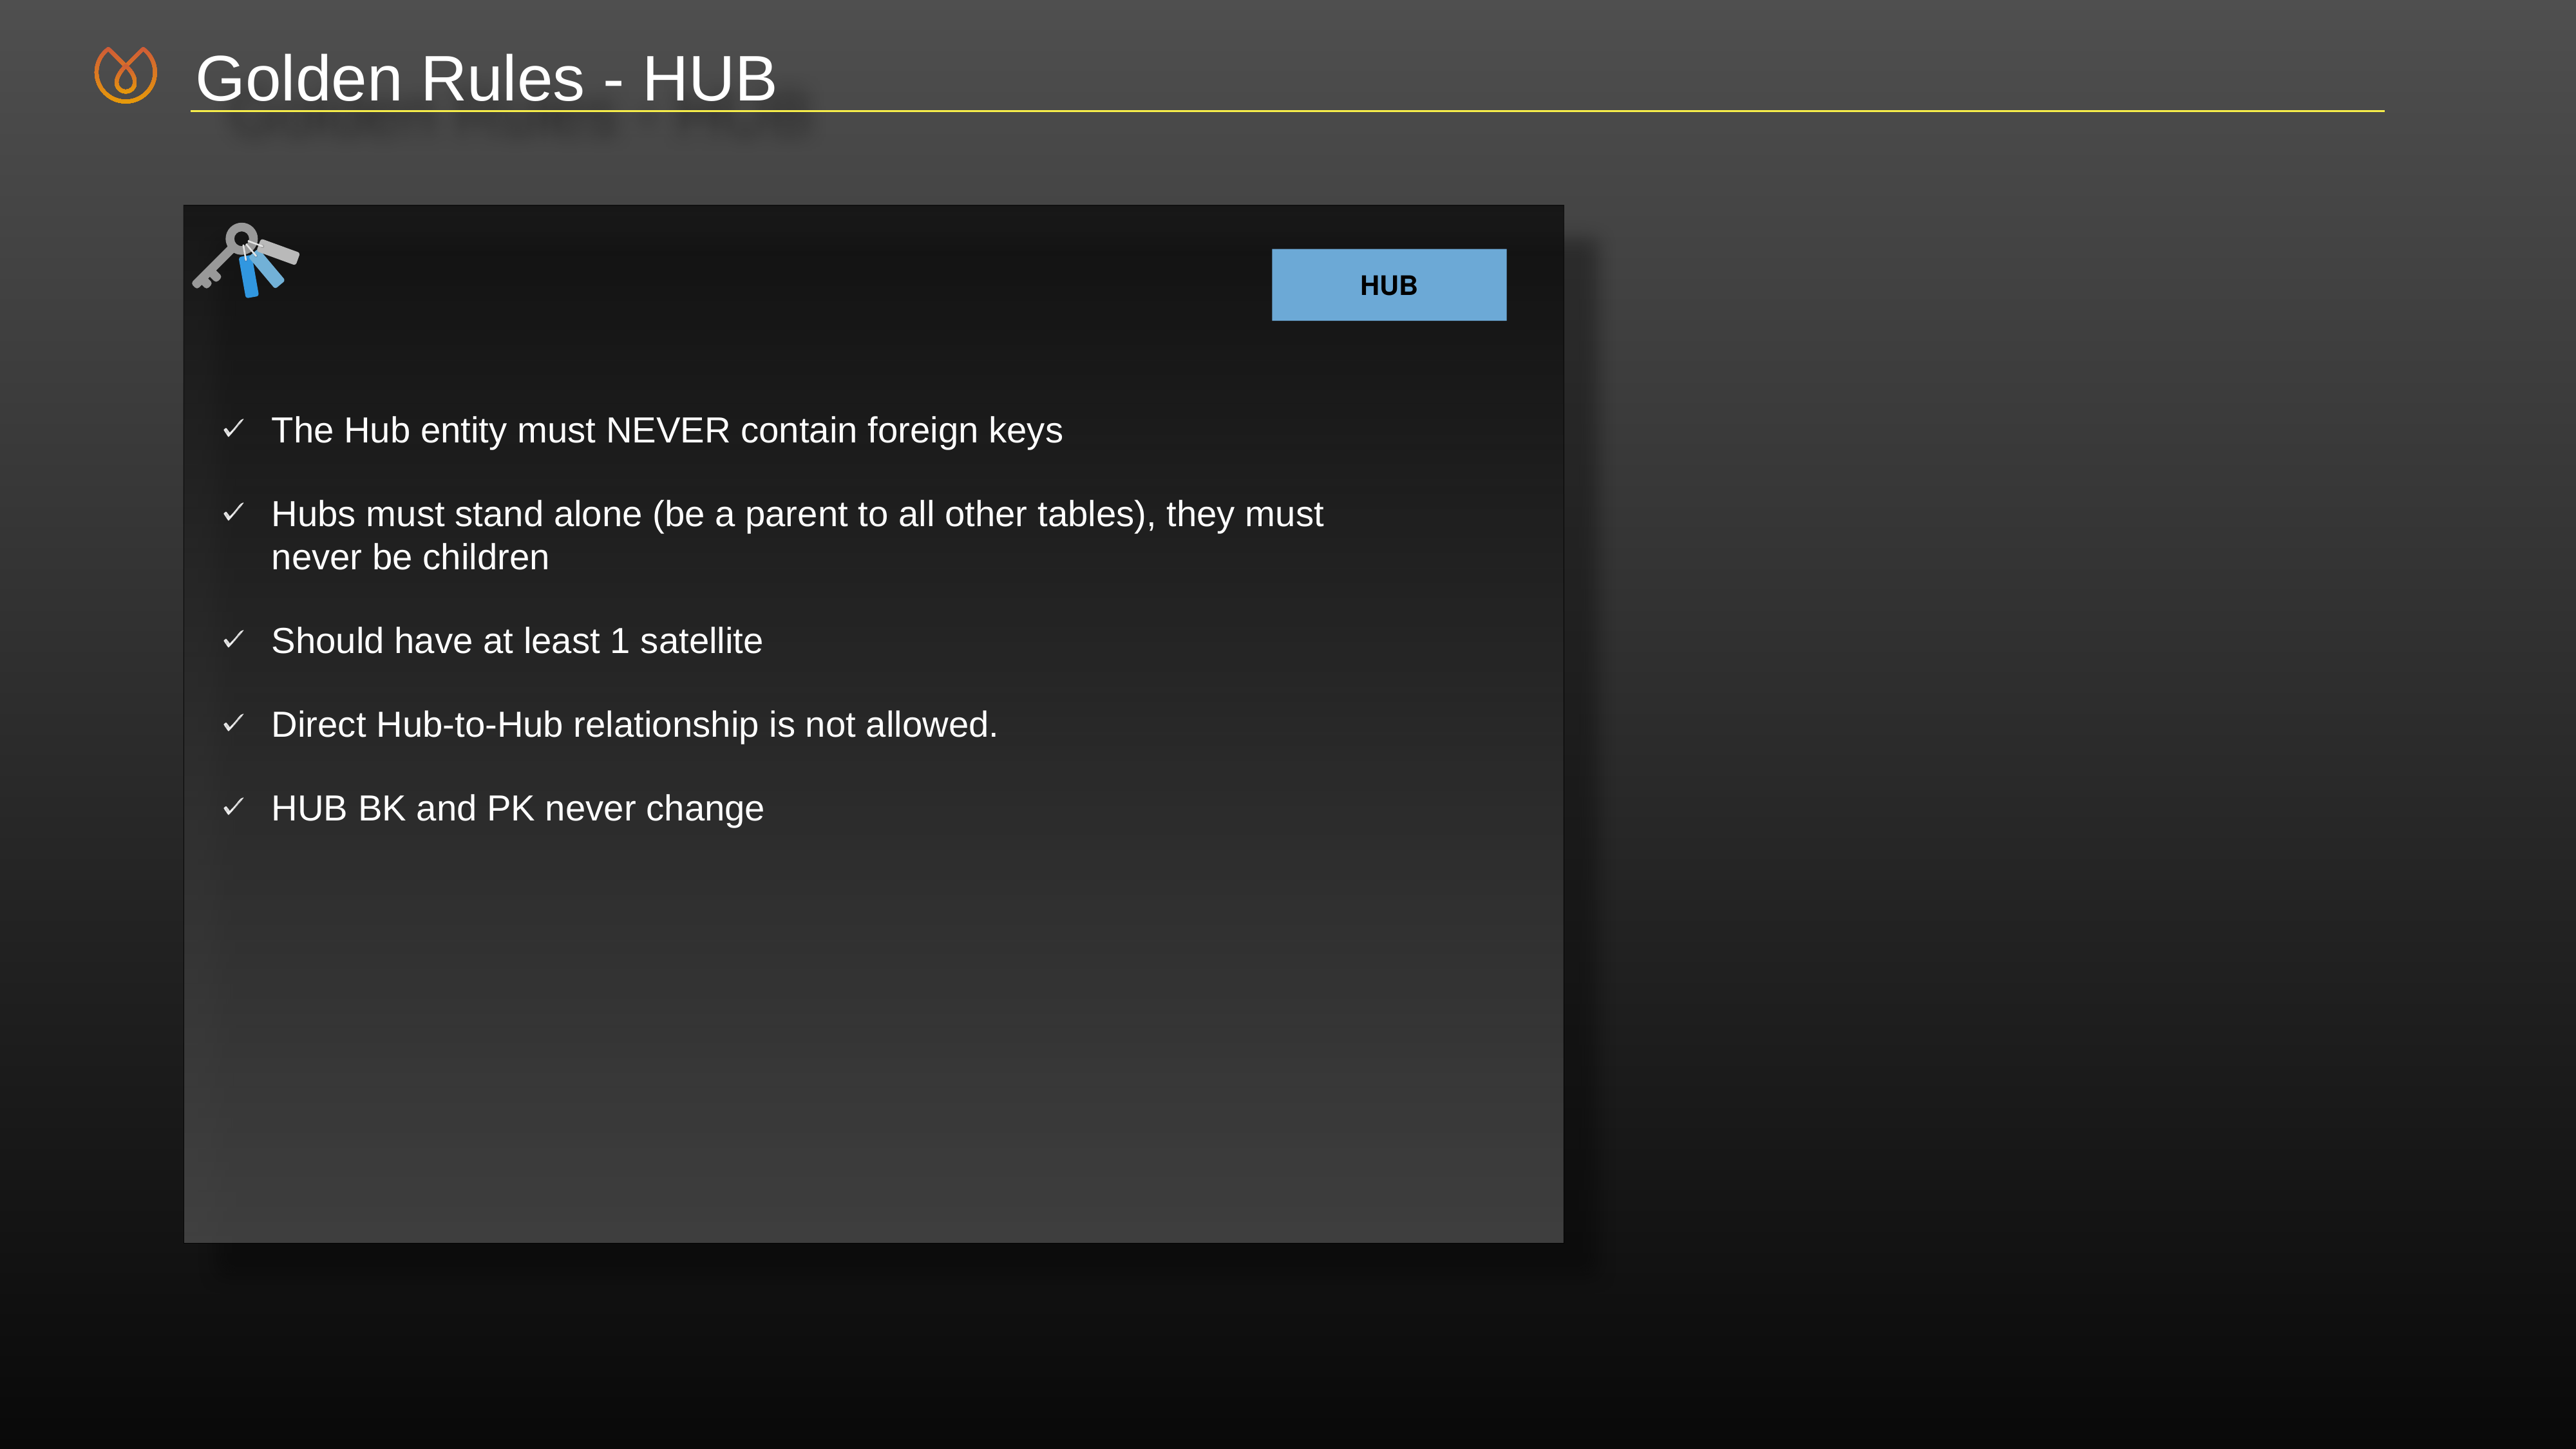

Golden Rules - HUB

HUB

The Hub entity must NEVER contain foreign keys
Hubs must stand alone (be a parent to all other tables), they must never be children
Should have at least 1 satellite
Direct Hub-to-Hub relationship is not allowed.
HUB BK and PK never change